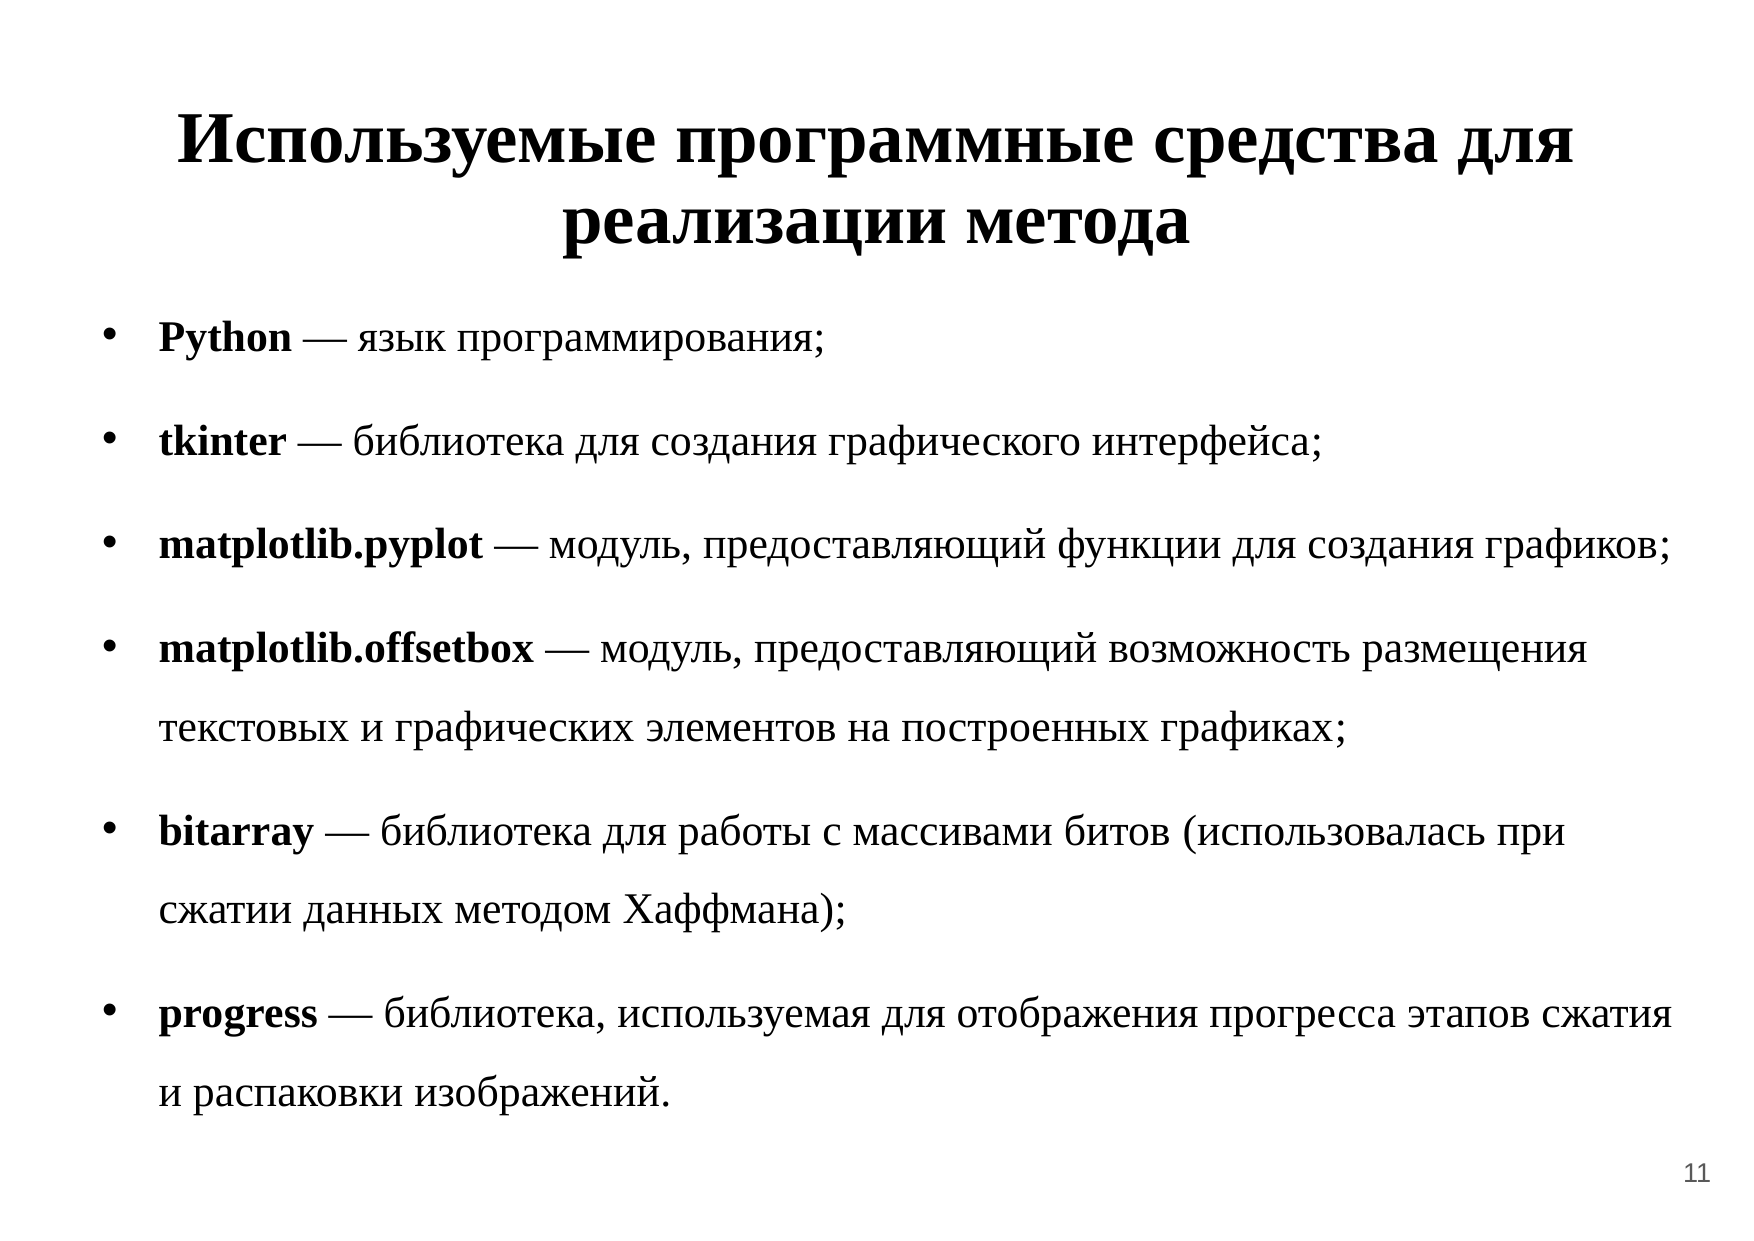

Используемые программные средства для реализации метода
Python — язык программирования;
tkinter — библиотека для создания графического интерфейса;
matplotlib.pyplot — модуль, предоставляющий функции для создания графиков;
matplotlib.offsetbox — модуль, предоставляющий возможность размещения текстовых и графических элементов на построенных графиках;
bitarray — библиотека для работы с массивами битов (использовалась при сжатии данных методом Хаффмана);
progress — библиотека, используемая для отображения прогресса этапов сжатия и распаковки изображений.

11